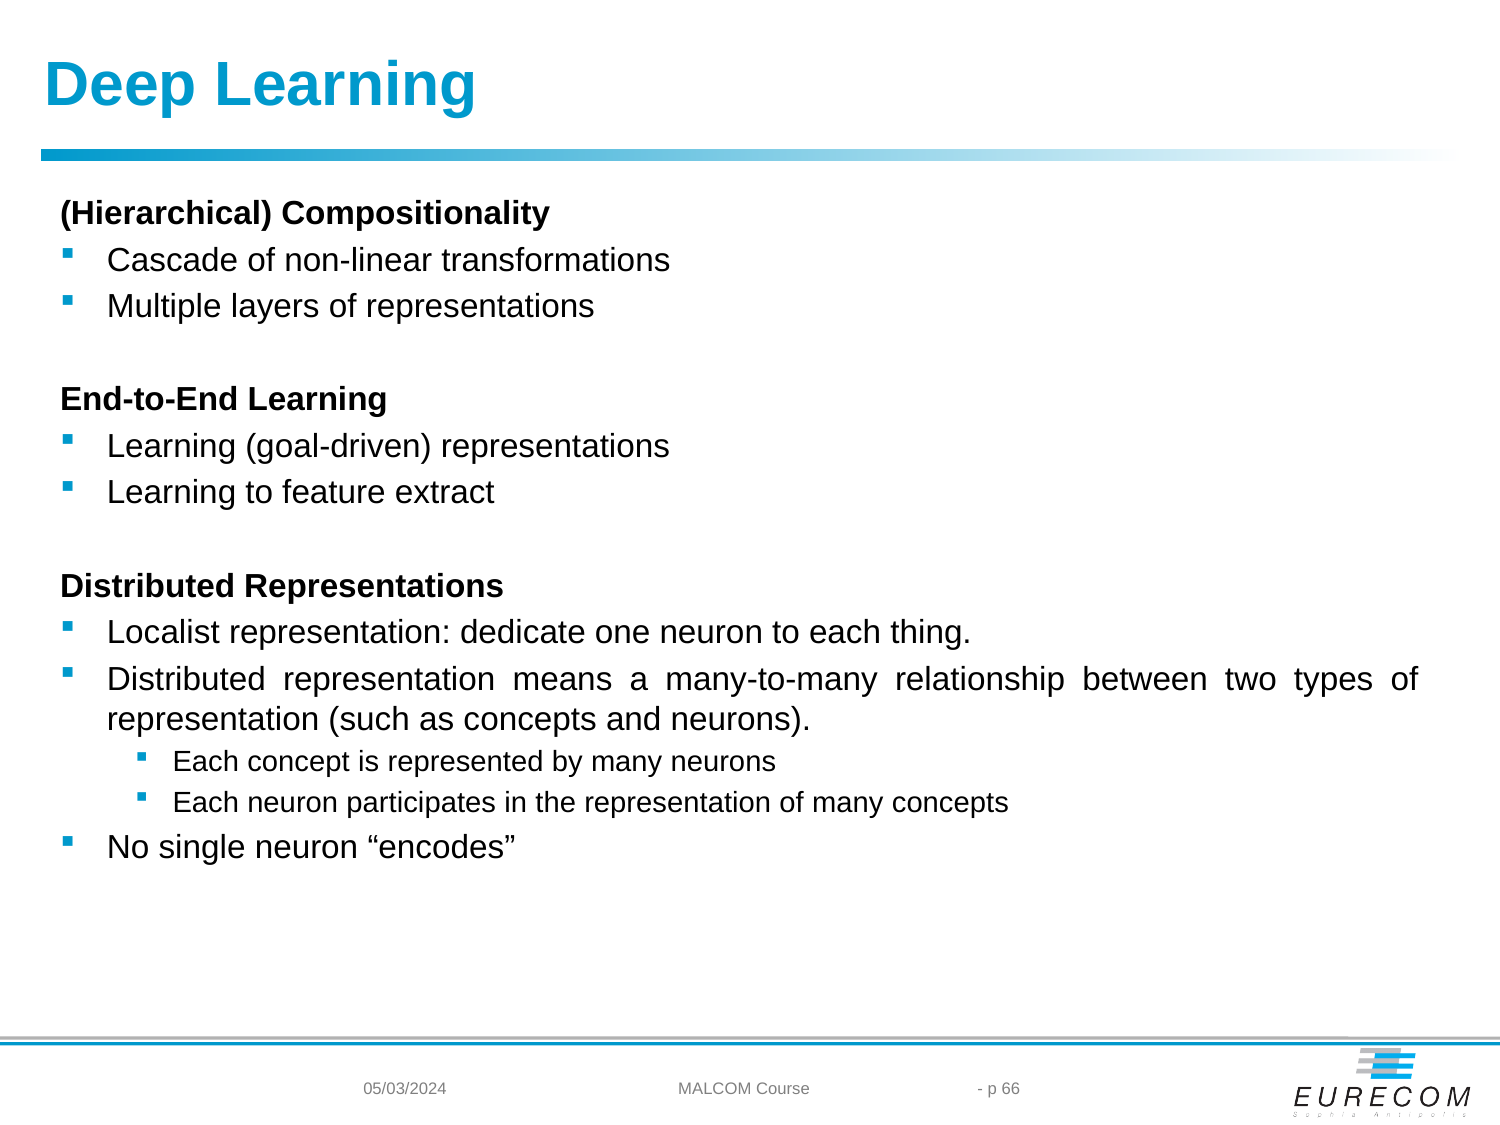

Deep Learning
(Hierarchical) Compositionality
Cascade of non-linear transformations
Multiple layers of representations

End-to-End Learning
Learning (goal-driven) representations
Learning to feature extract

Distributed Representations
Localist representation: dedicate one neuron to each thing.
Distributed representation means a many-to-many relationship between two types of representation (such as concepts and neurons).
Each concept is represented by many neurons
Each neuron participates in the representation of many concepts
No single neuron “encodes”
05/03/2024
MALCOM Course
- p 66